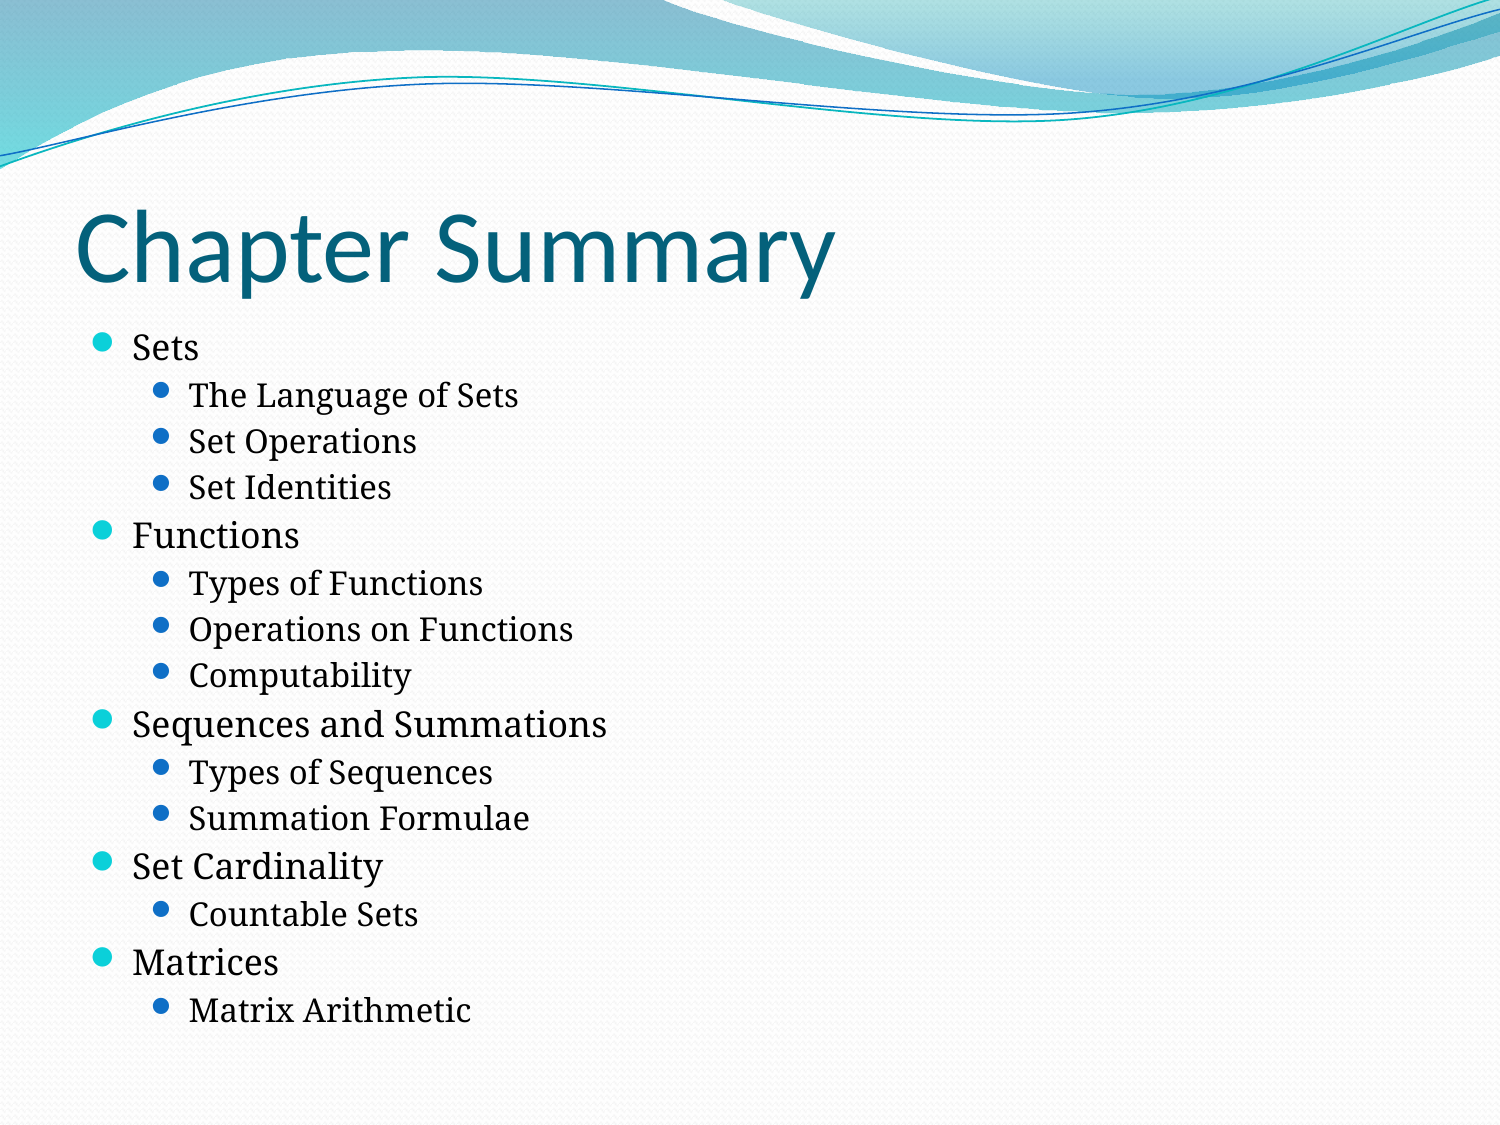

# Chapter Summary
Sets
The Language of Sets
Set Operations
Set Identities
Functions
Types of Functions
Operations on Functions
Computability
Sequences and Summations
Types of Sequences
Summation Formulae
Set Cardinality
Countable Sets
Matrices
Matrix Arithmetic